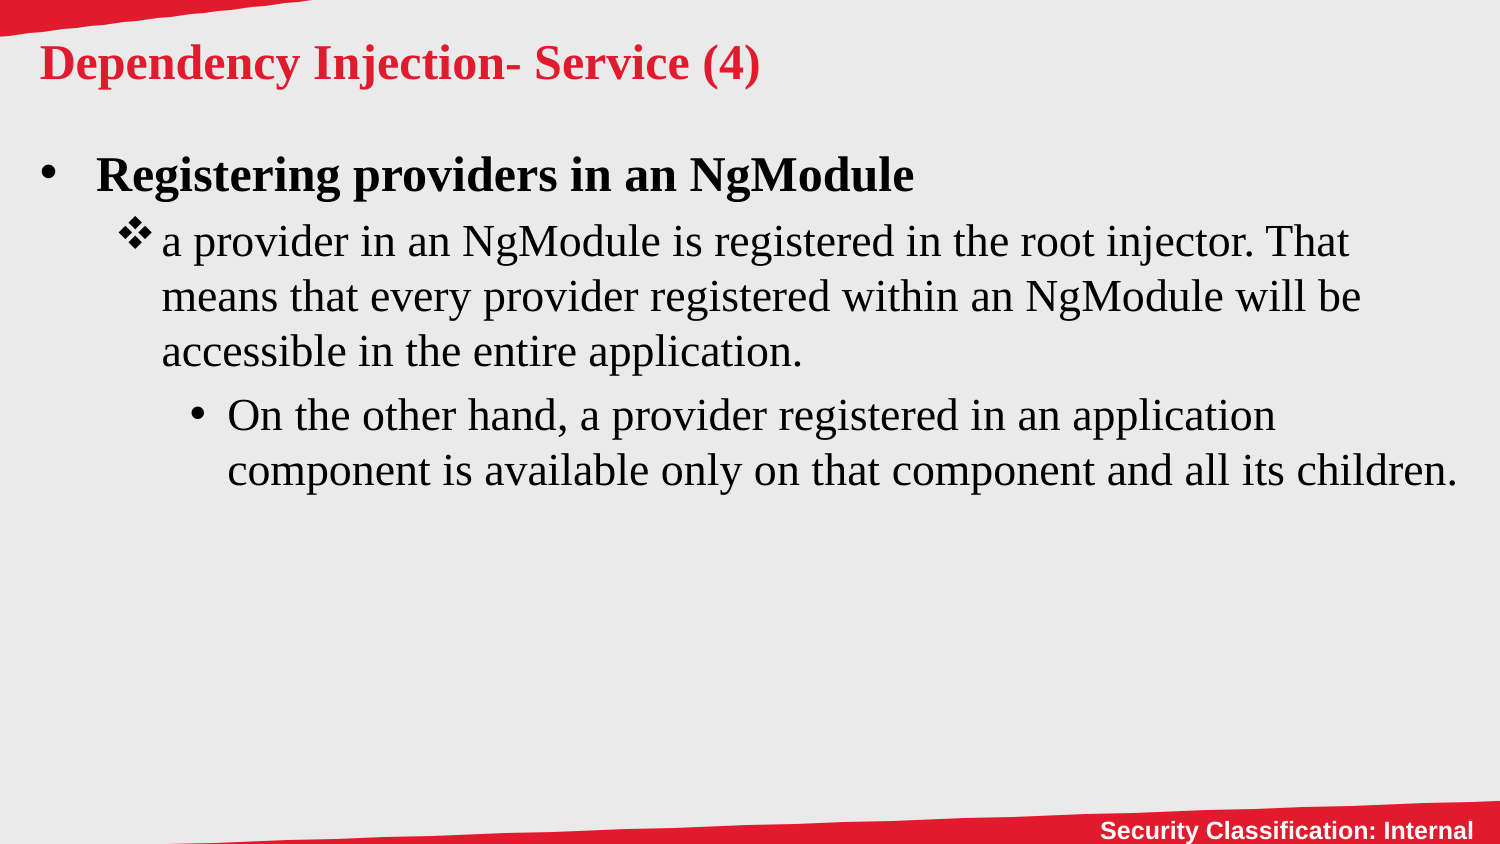

# Dependency Injection- Service (4)
Registering providers in an NgModule
a provider in an NgModule is registered in the root injector. That means that every provider registered within an NgModule will be accessible in the entire application.
On the other hand, a provider registered in an application component is available only on that component and all its children.